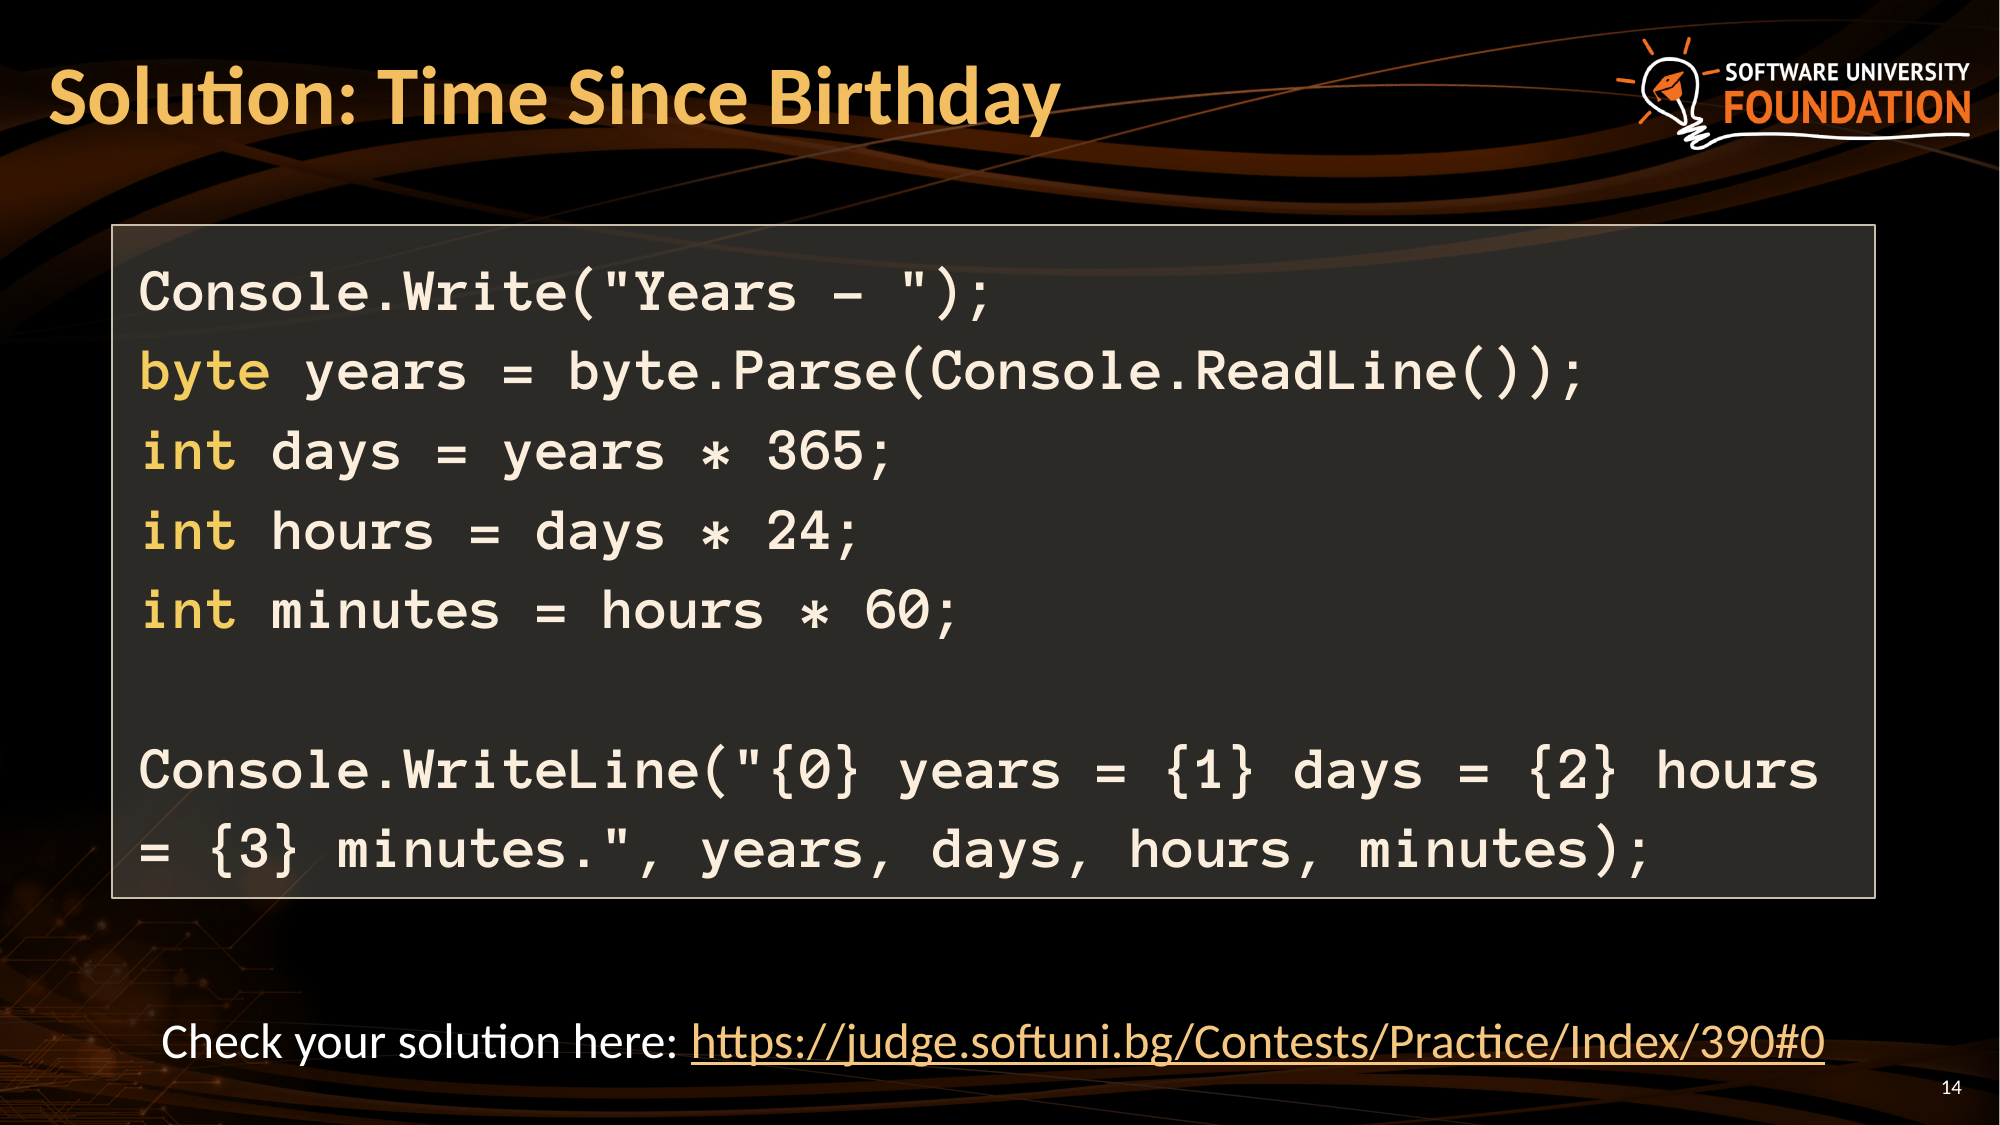

# Solution: Time Since Birthday
Console.Write("Years - ");
byte years = byte.Parse(Console.ReadLine());
int days = years * 365;
int hours = days * 24;
int minutes = hours * 60;

Console.WriteLine("{0} years = {1} days = {2} hours = {3} minutes.", years, days, hours, minutes);
Check your solution here: https://judge.softuni.bg/Contests/Practice/Index/390#0
14